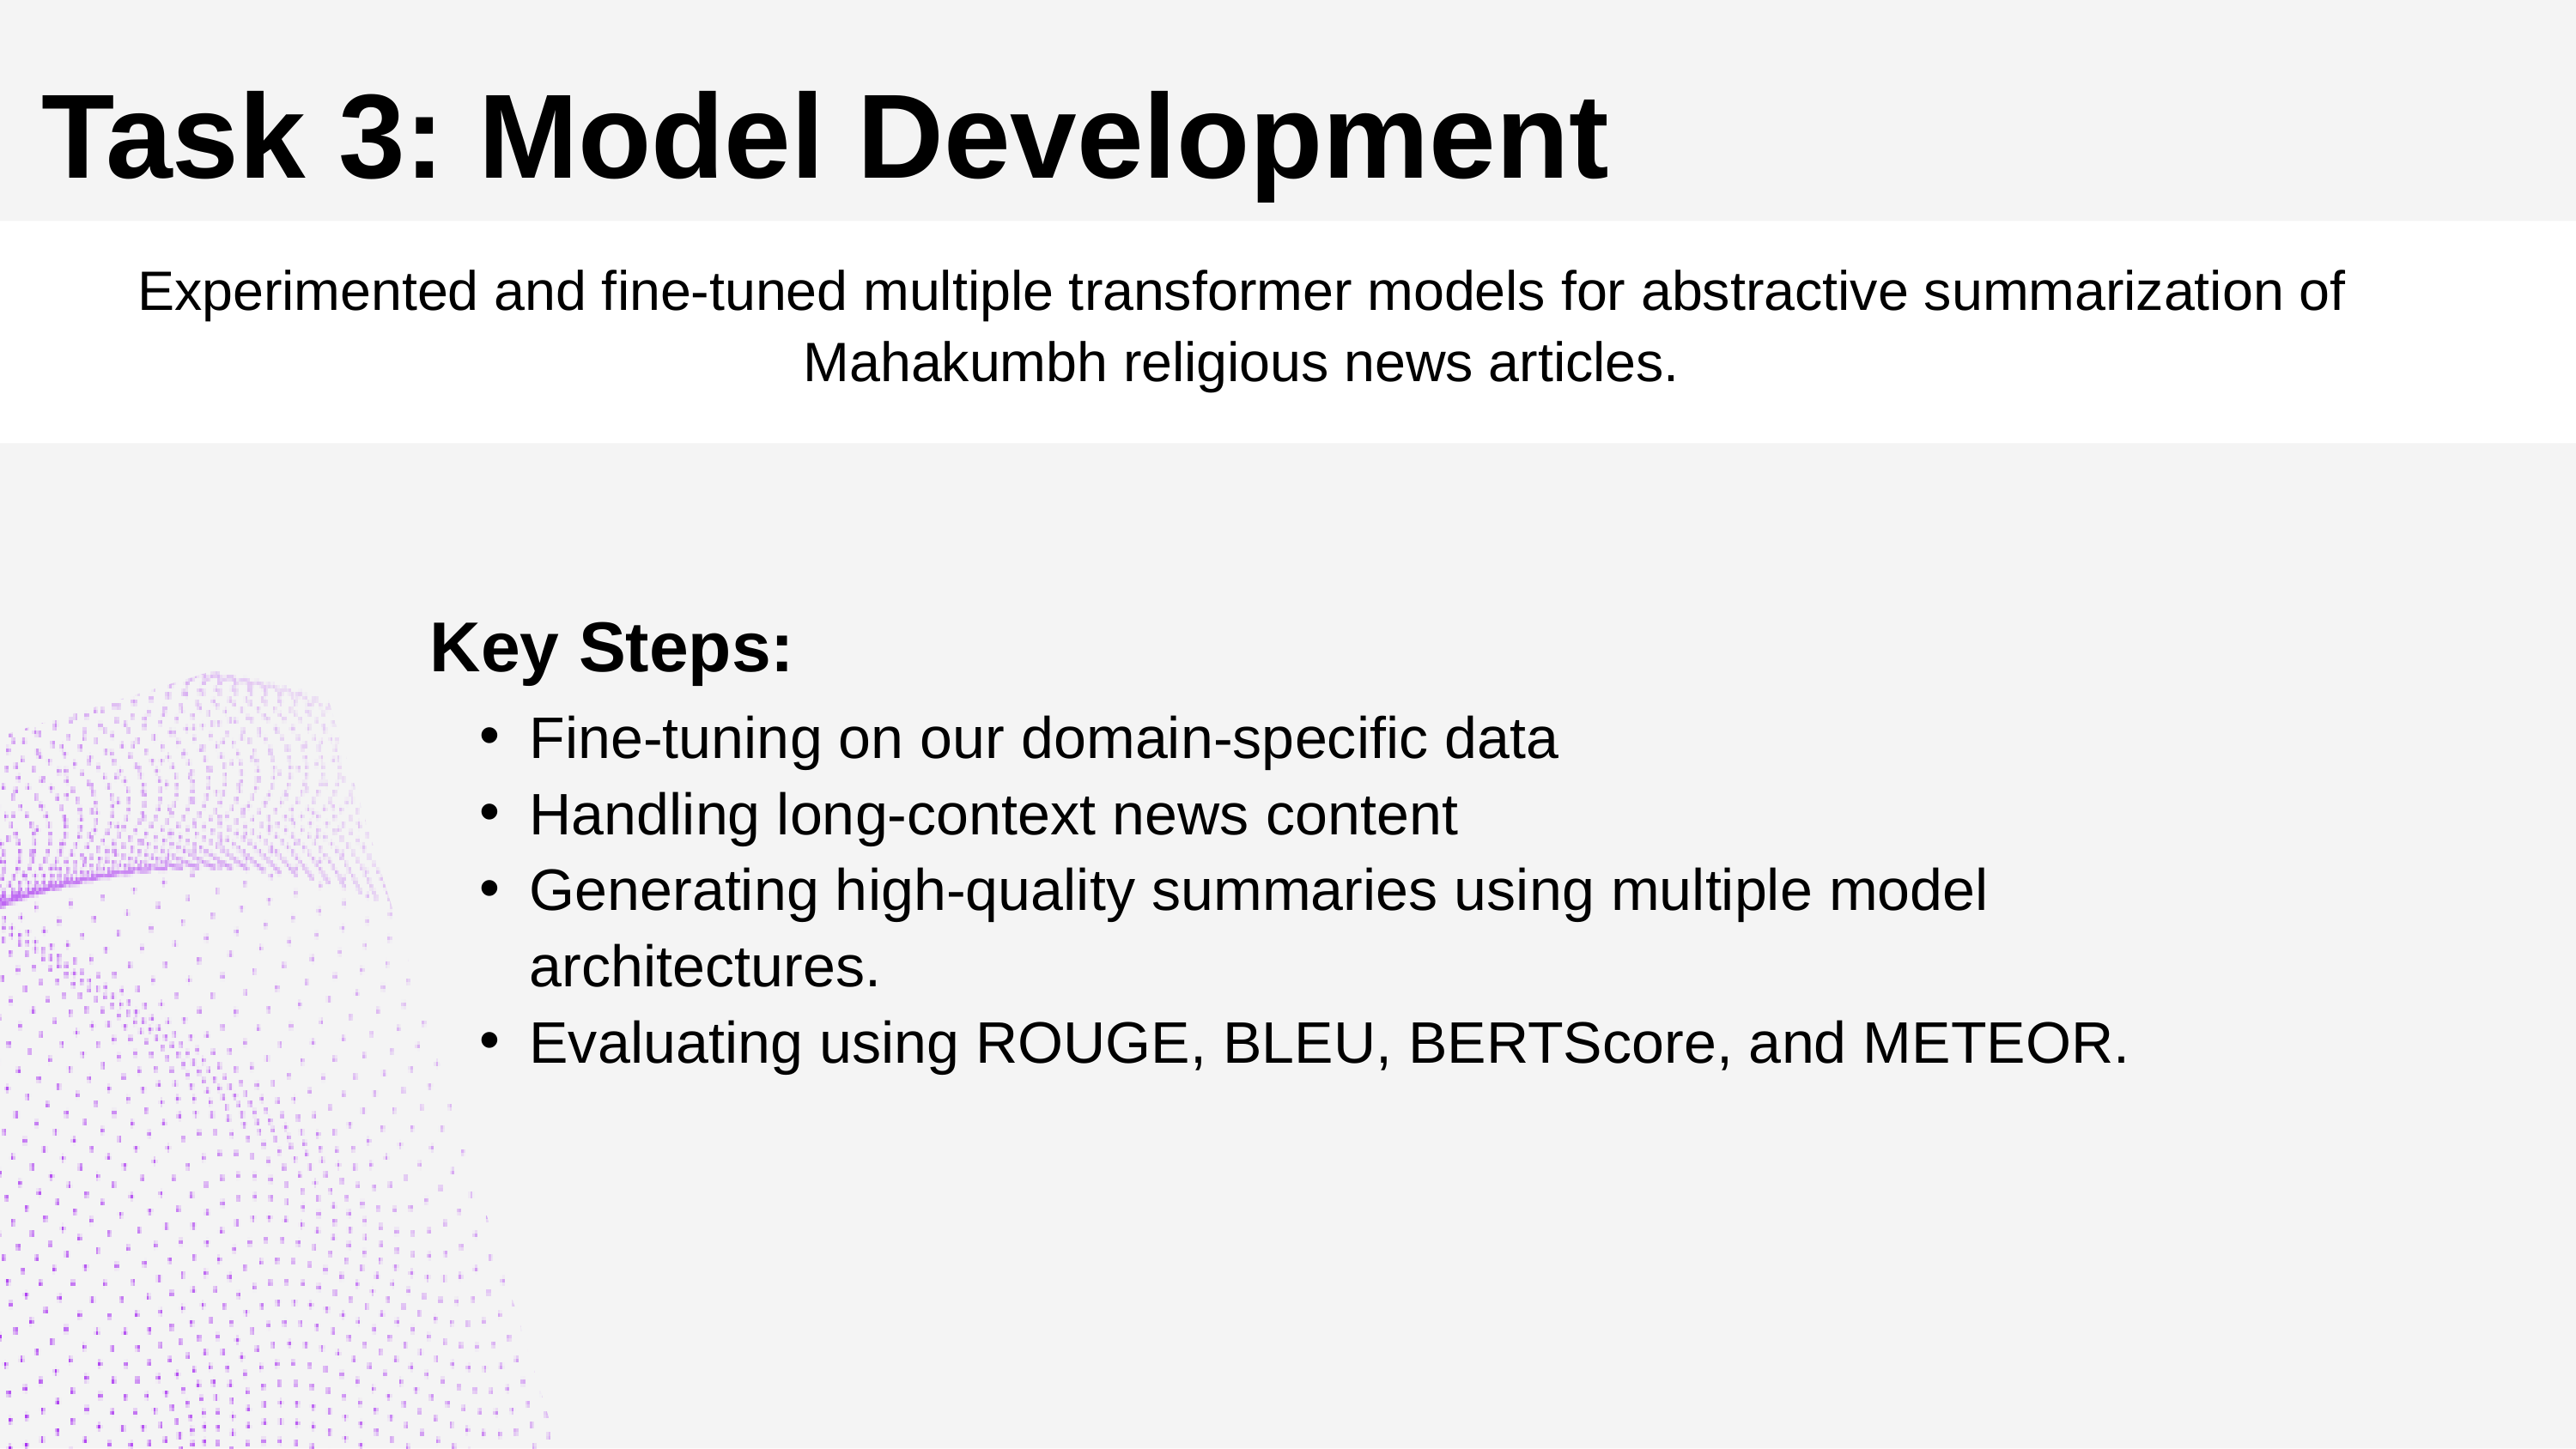

Task 3: Model Development
Experimented and fine-tuned multiple transformer models for abstractive summarization of Mahakumbh religious news articles.

Key Steps:
Fine-tuning on our domain-specific data
Handling long-context news content
Generating high-quality summaries using multiple model architectures.
Evaluating using ROUGE, BLEU, BERTScore, and METEOR.